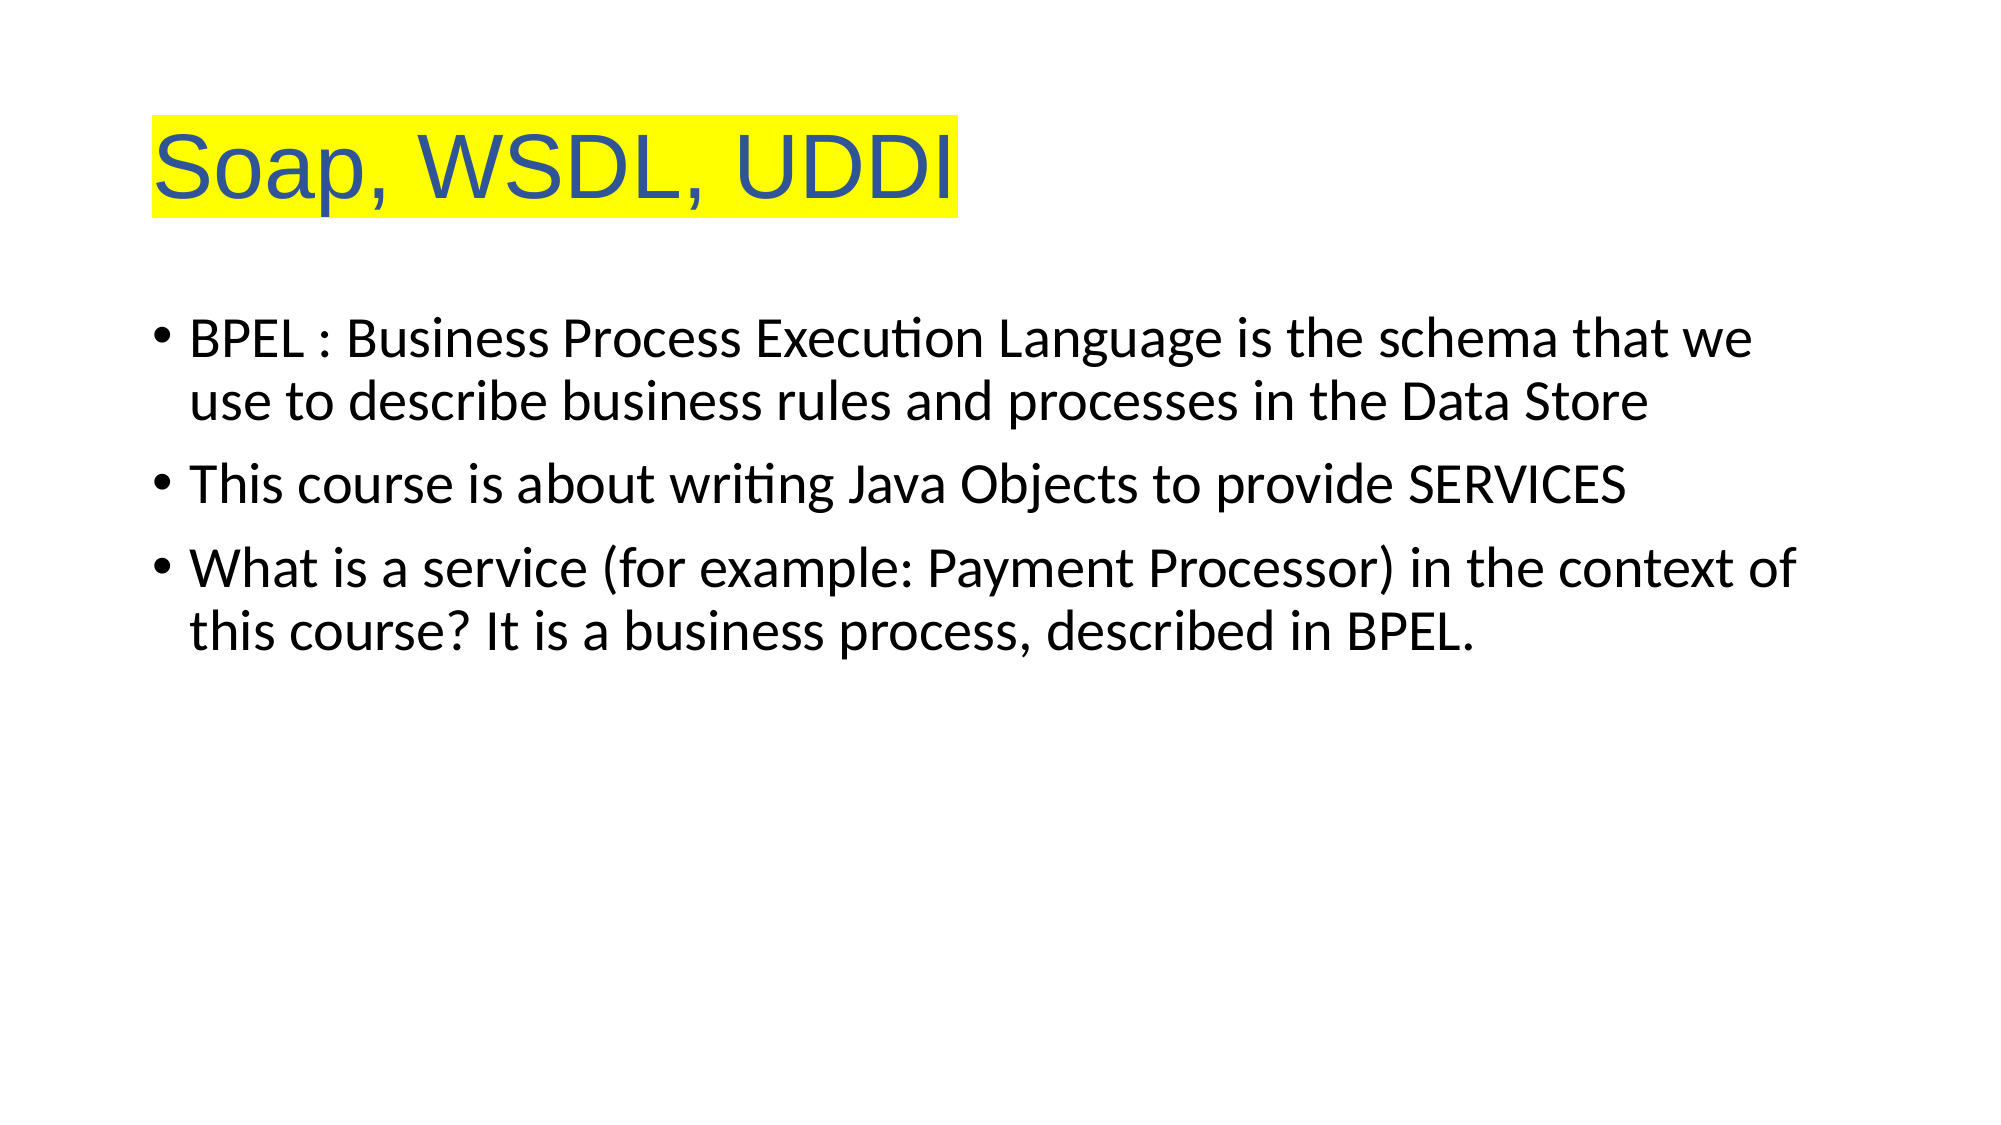

# Soap, WSDL, UDDI
BPEL : Business Process Execution Language is the schema that we use to describe business rules and processes in the Data Store
This course is about writing Java Objects to provide SERVICES
What is a service (for example: Payment Processor) in the context of this course? It is a business process, described in BPEL.